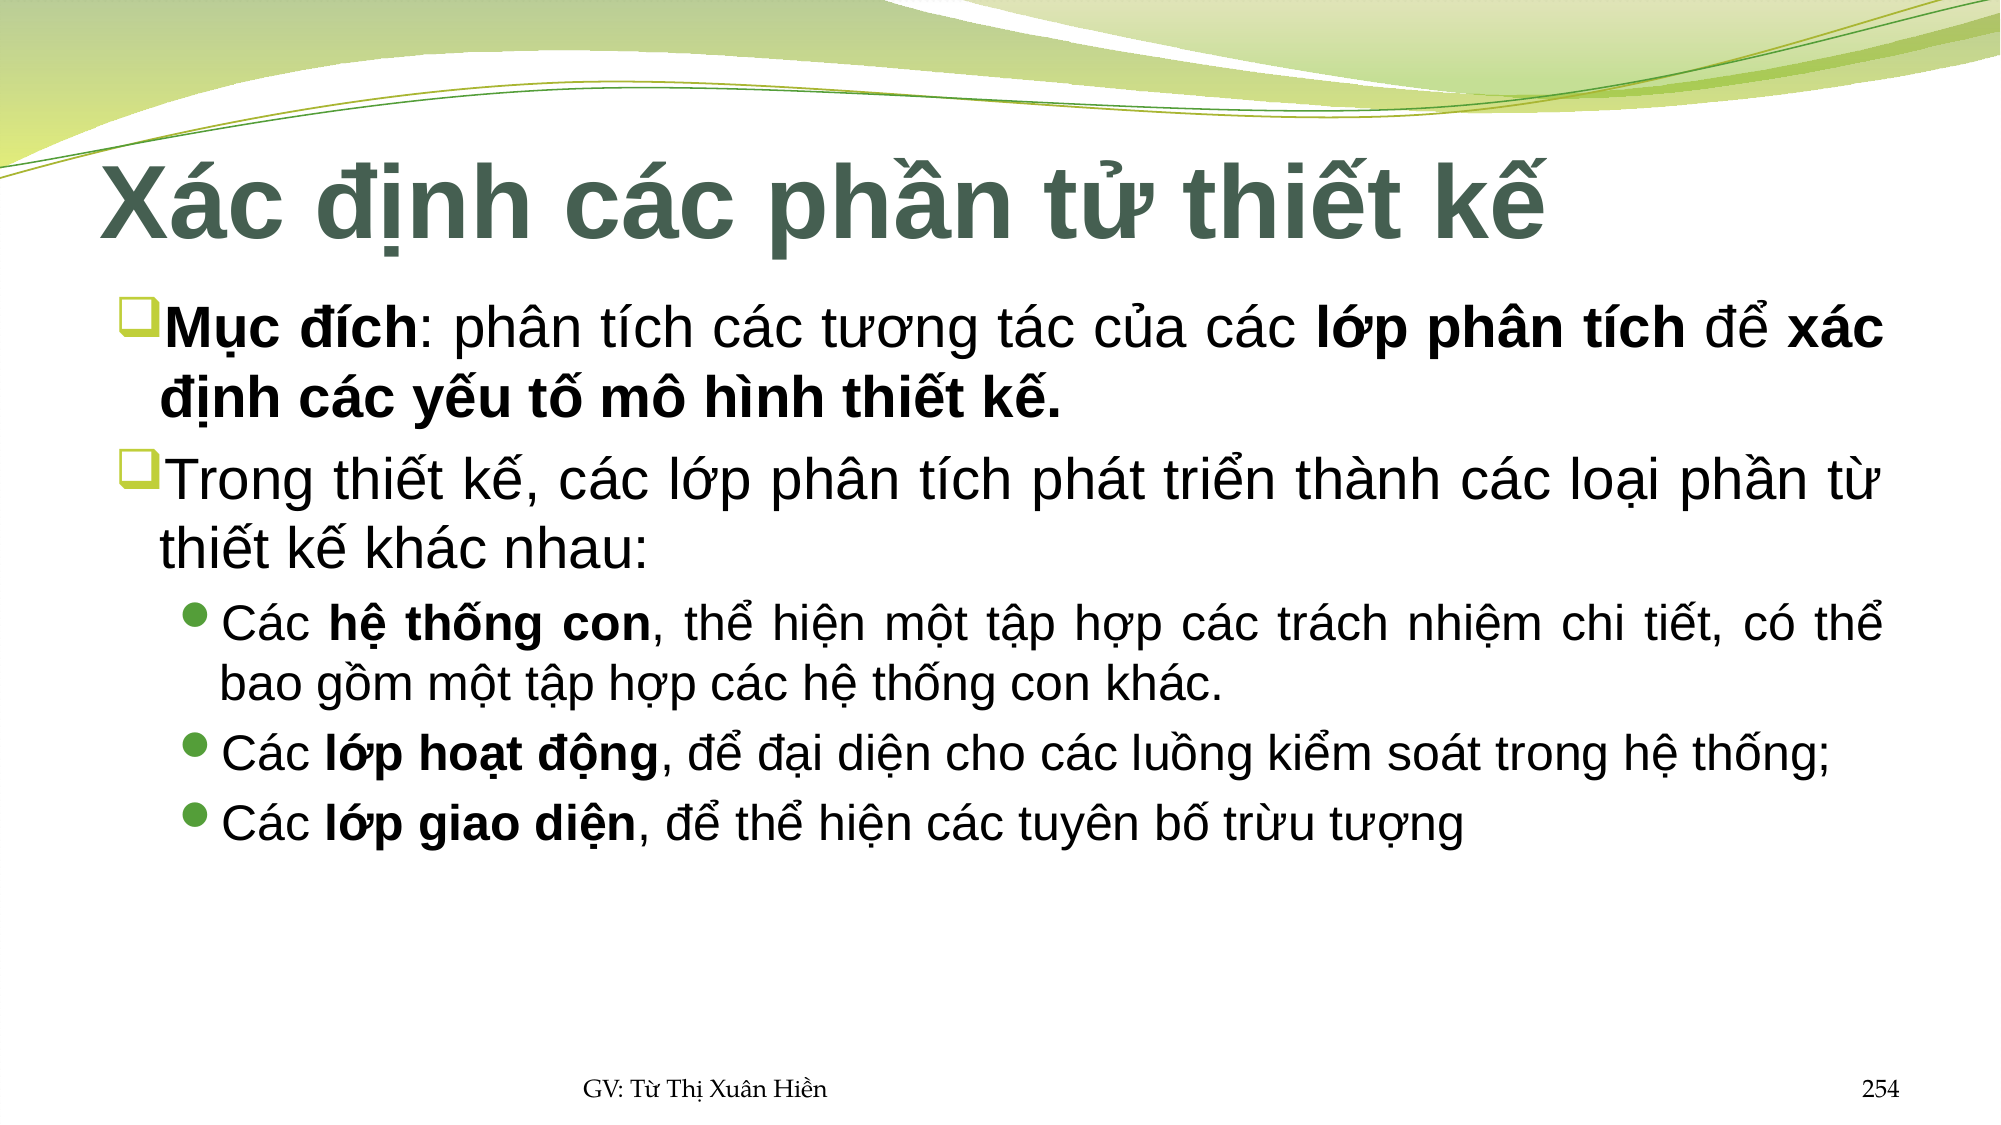

# Xác định các phần tử thiết kế
Mục đích: phân tích các tương tác của các lớp phân tích để xác định các yếu tố mô hình thiết kế.
Trong thiết kế, các lớp phân tích phát triển thành các loại phần từ thiết kế khác nhau:
Các hệ thống con, thể hiện một tập hợp các trách nhiệm chi tiết, có thể bao gồm một tập hợp các hệ thống con khác.
Các lớp hoạt động, để đại diện cho các luồng kiểm soát trong hệ thống;
Các lớp giao diện, để thể hiện các tuyên bố trừu tượng

GV: Từ Thị Xuân Hiền
254